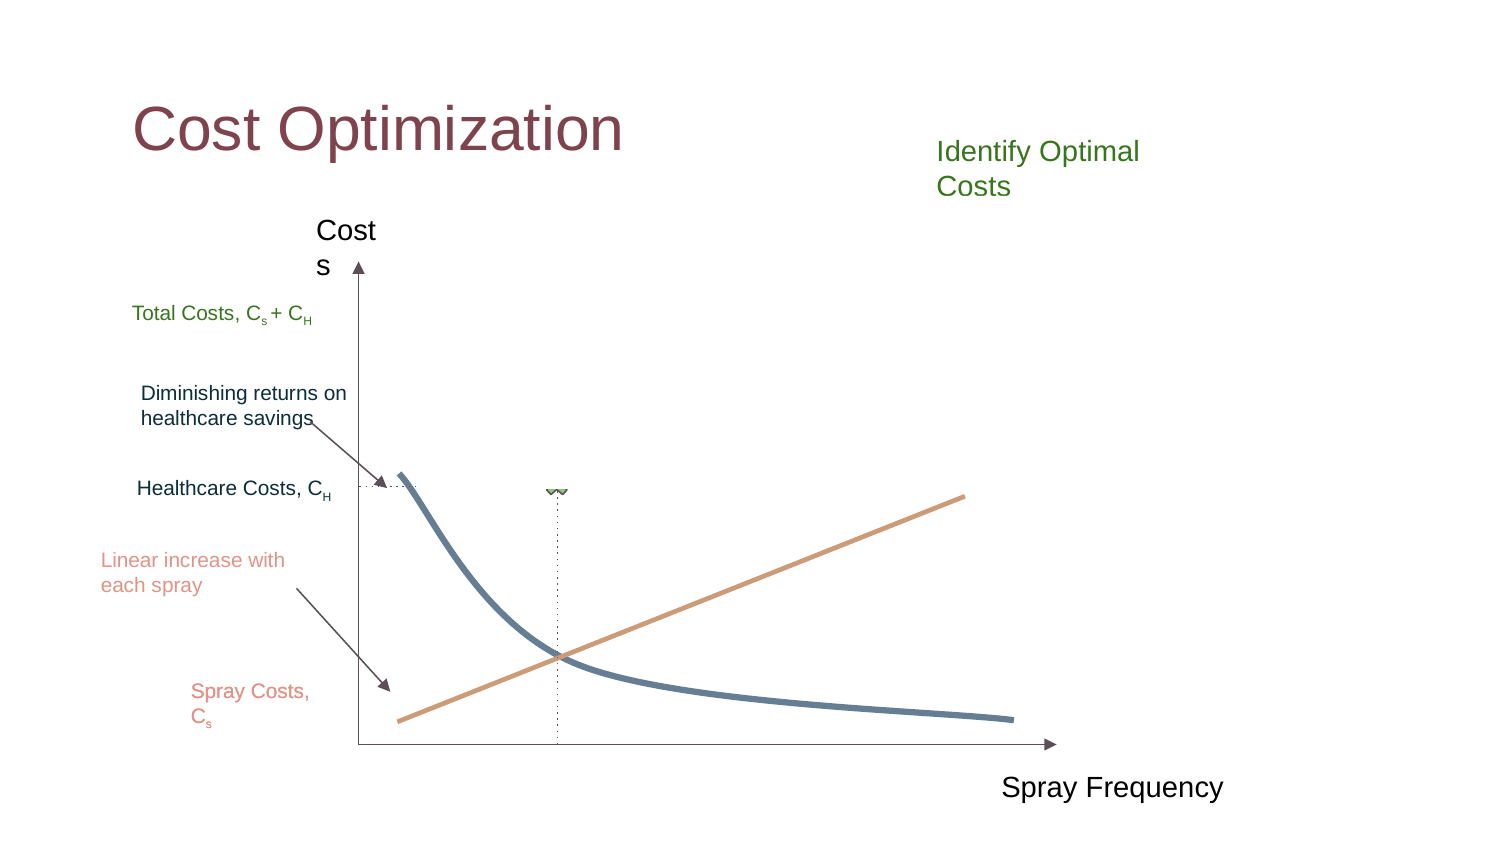

Cost Optimization
Identify Optimal Costs
Costs

Total Costs, Cs + CH
Diminishing returns on healthcare savings
Healthcare Costs, CH

Linear increase with each spray
Spray Costs, Cs
Spray Costs, Cs
Spray Frequency